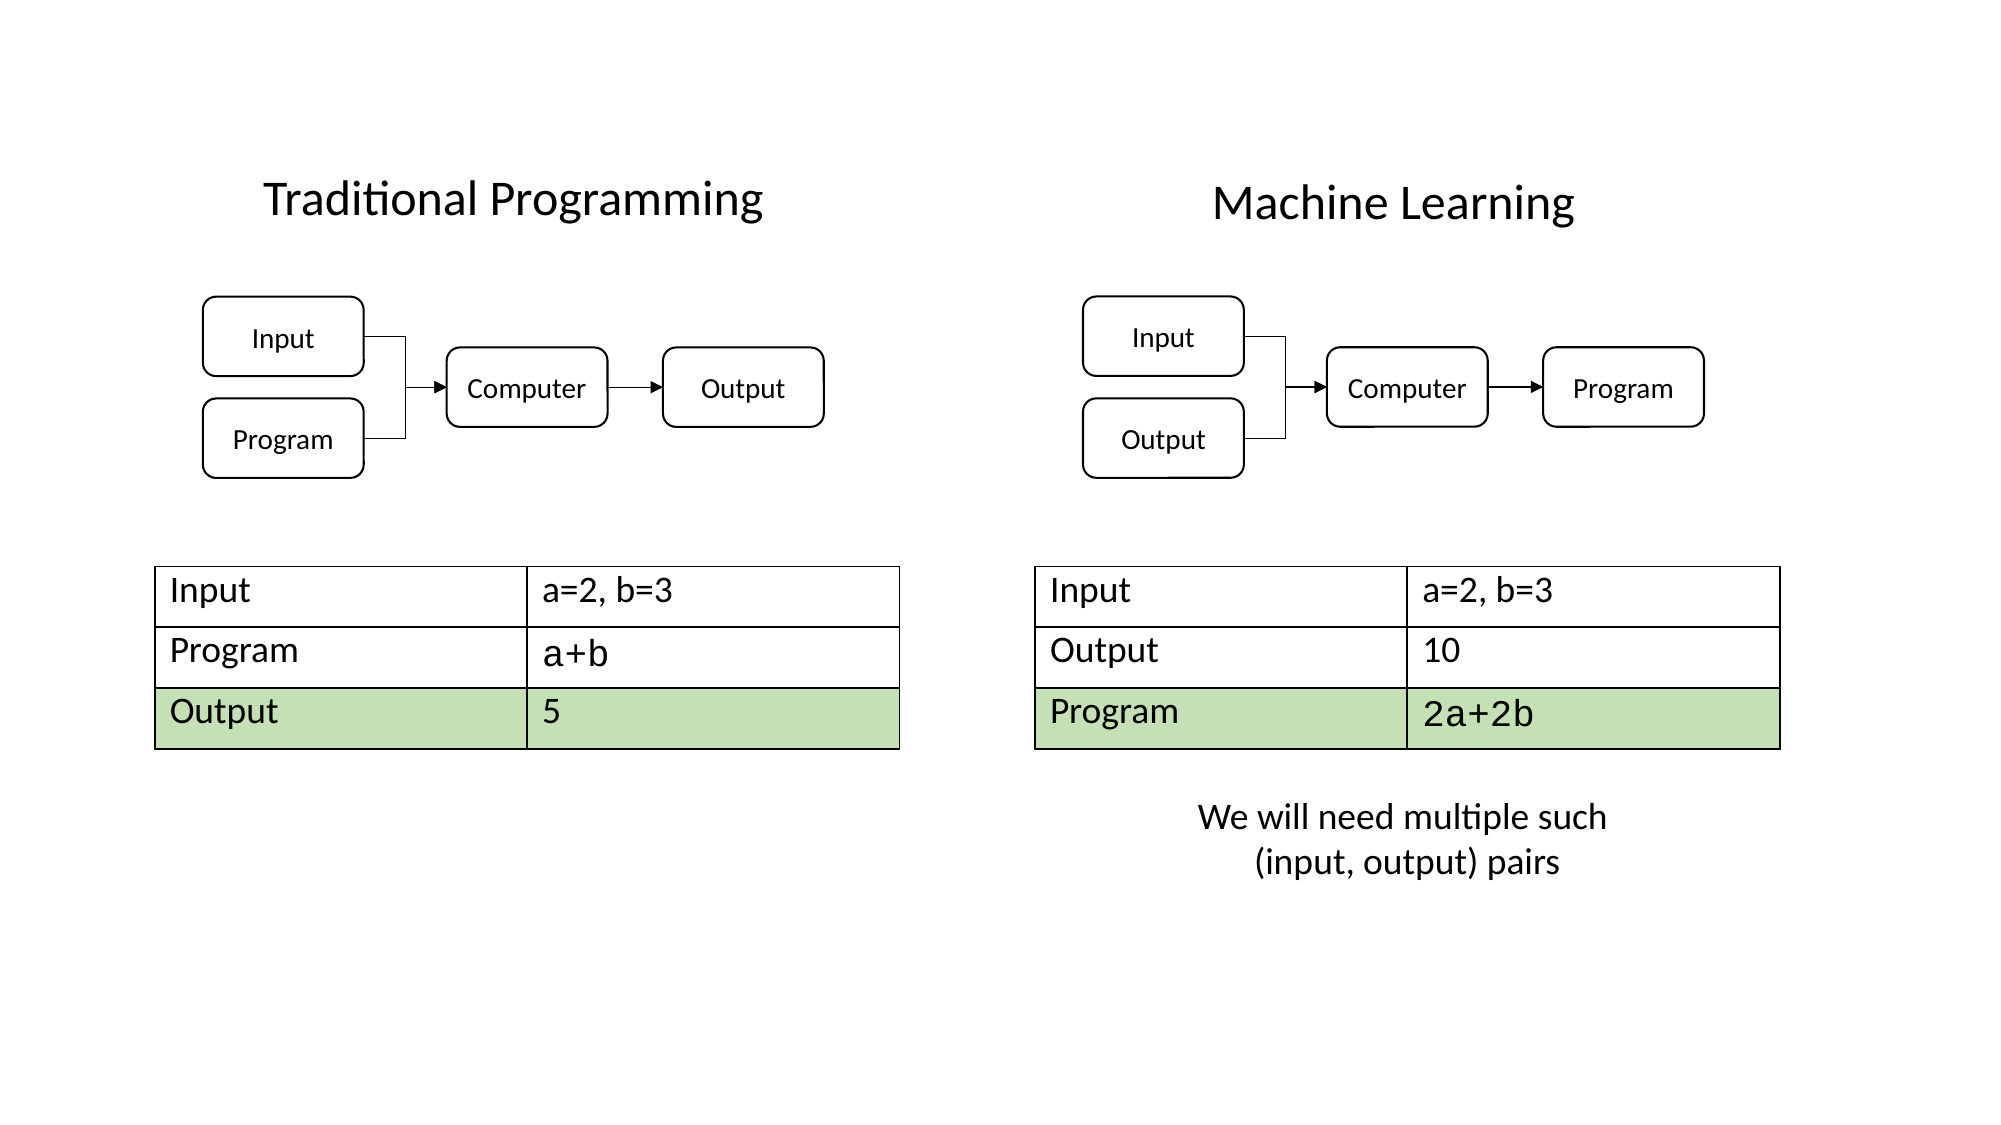

Traditional Programming
Machine Learning
Input
Program
Computer
Output
Input
Output
Computer
Program
| Input | a=2, b=3 |
| --- | --- |
| Program | a+b |
| Output | 5 |
| Input | a=2, b=3 |
| --- | --- |
| Output | 10 |
| Program | 2a+2b |
We will need multiple such
(input, output) pairs